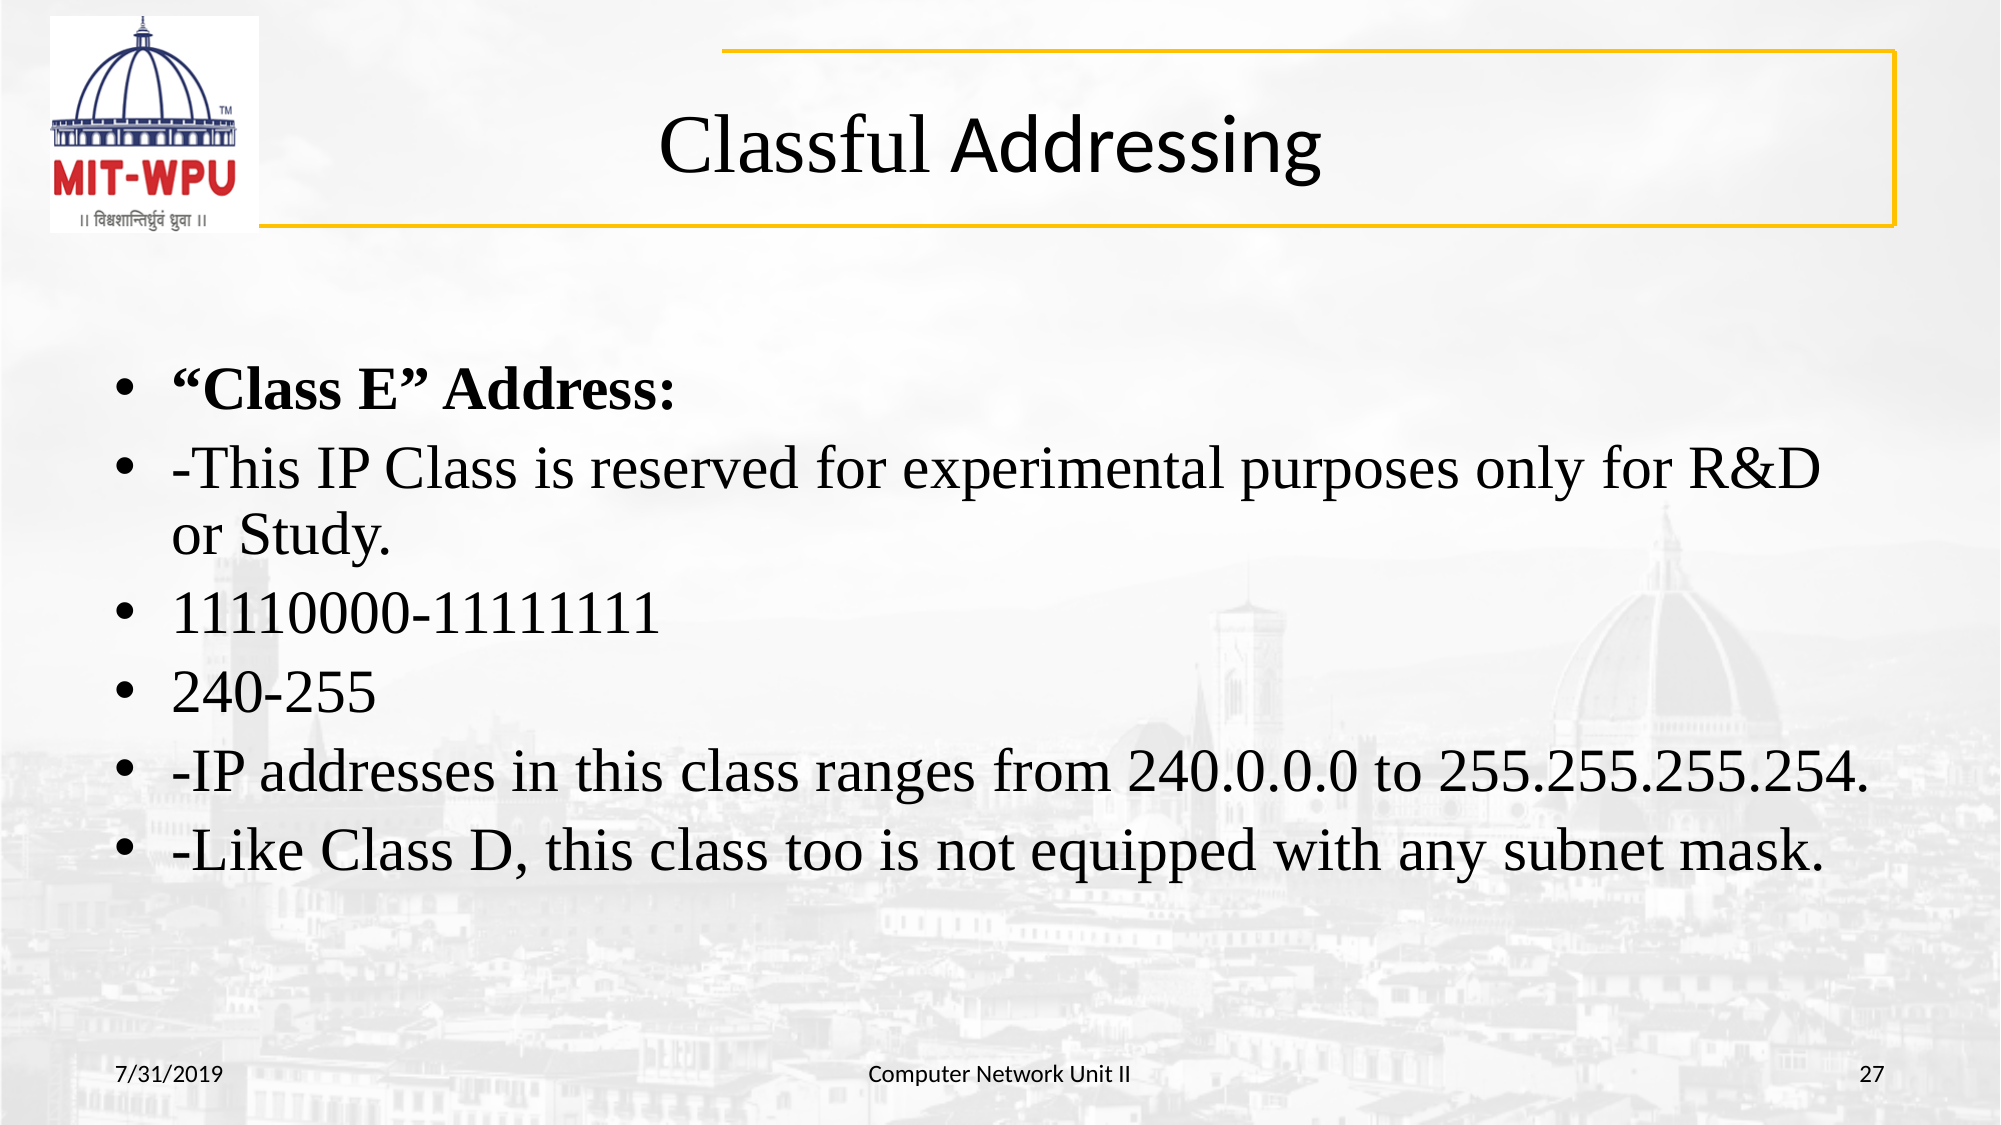

# Classful Addressing

“Class E” Address:
-This IP Class is reserved for experimental purposes only for R&D or Study.
11110000-11111111
240-255
-IP addresses in this class ranges from 240.0.0.0 to 255.255.255.254.
-Like Class D, this class too is not equipped with any subnet mask.

7/31/2019
Computer Network Unit II
27